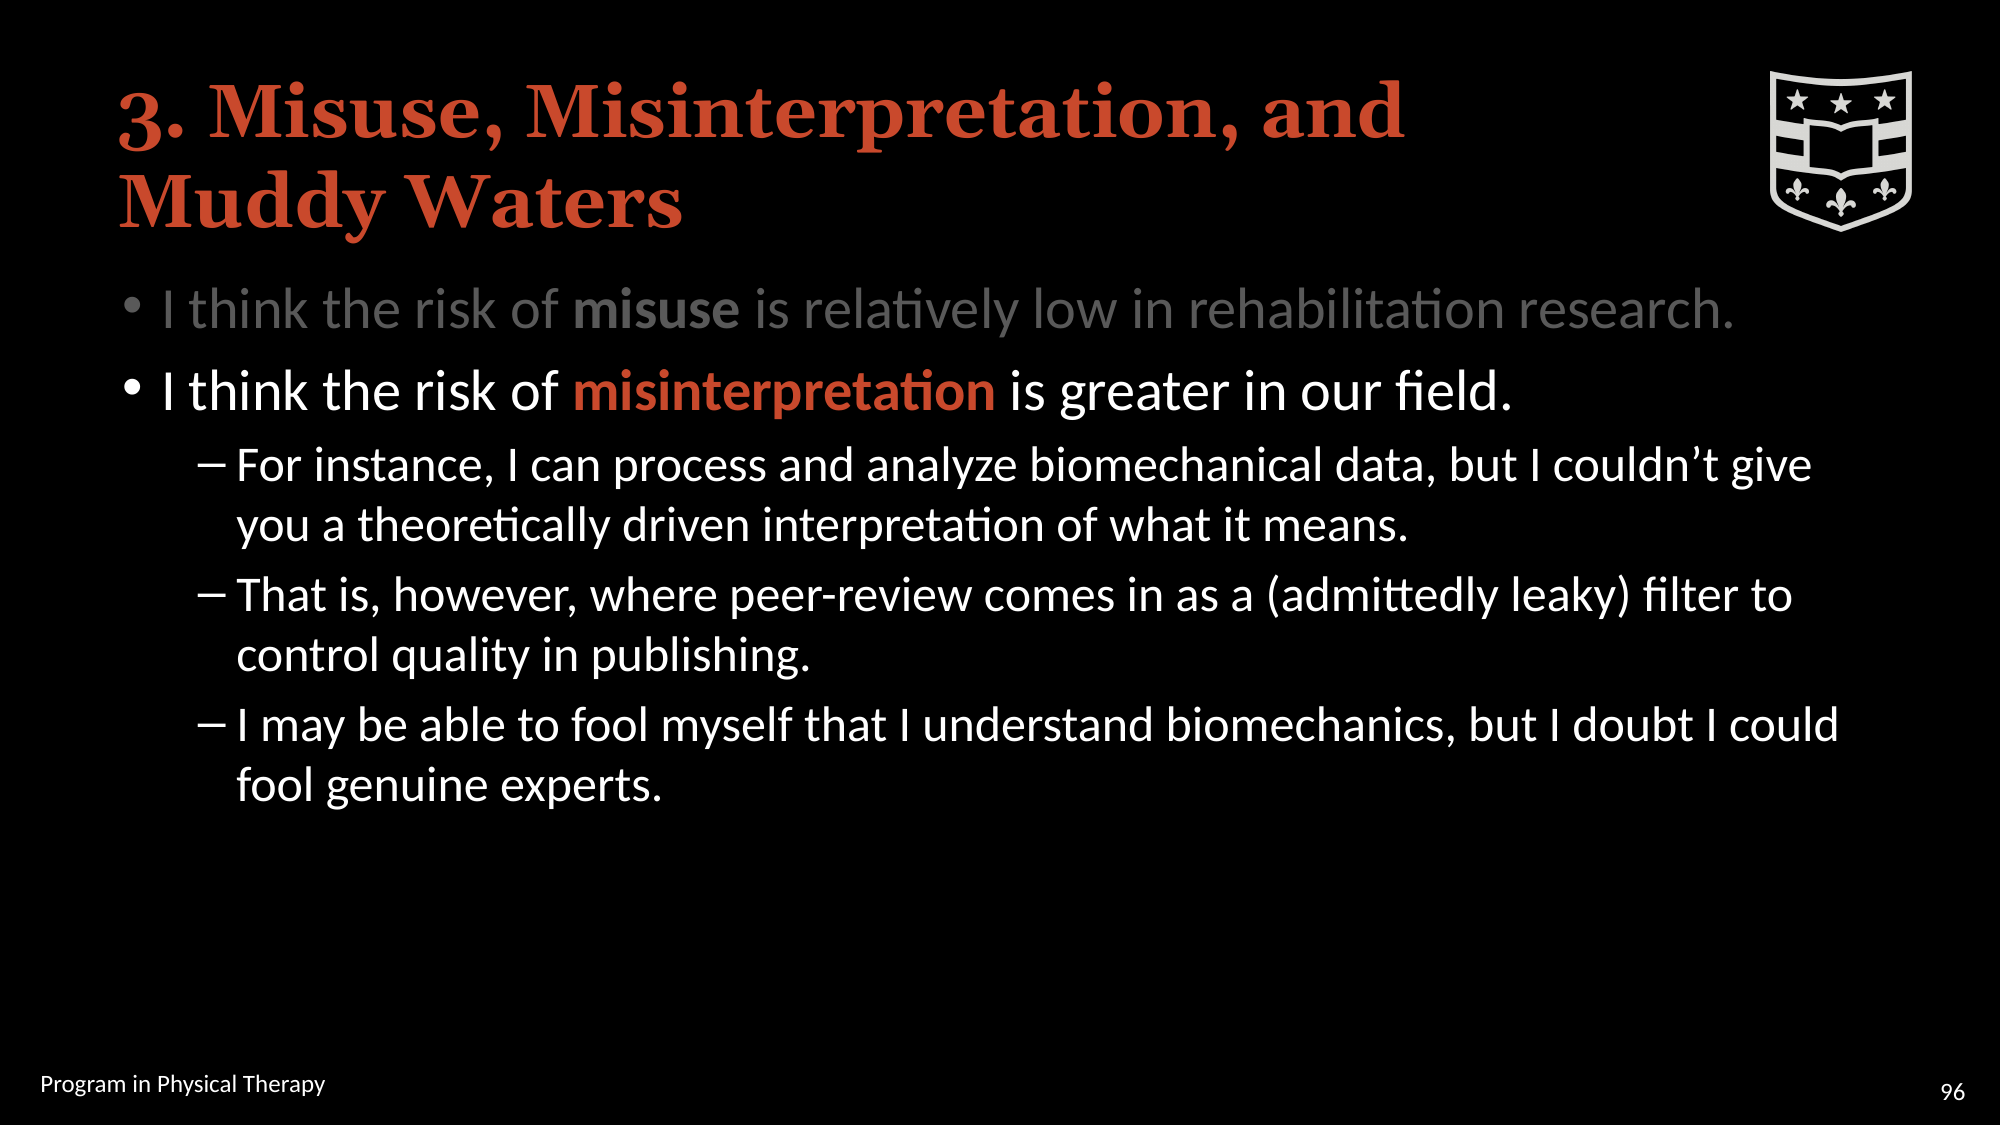

# 3. Misuse, Misinterpretation, and Muddy Waters
I think the risk of misuse is relatively low in rehabilitation research.
I think the risk of misinterpretation is greater in our field.
For instance, I can process and analyze biomechanical data, but I couldn’t give you a theoretically driven interpretation of what it means.
That is, however, where peer-review comes in as a (admittedly leaky) filter to control quality in publishing.
I may be able to fool myself that I understand biomechanics, but I doubt I could fool genuine experts.